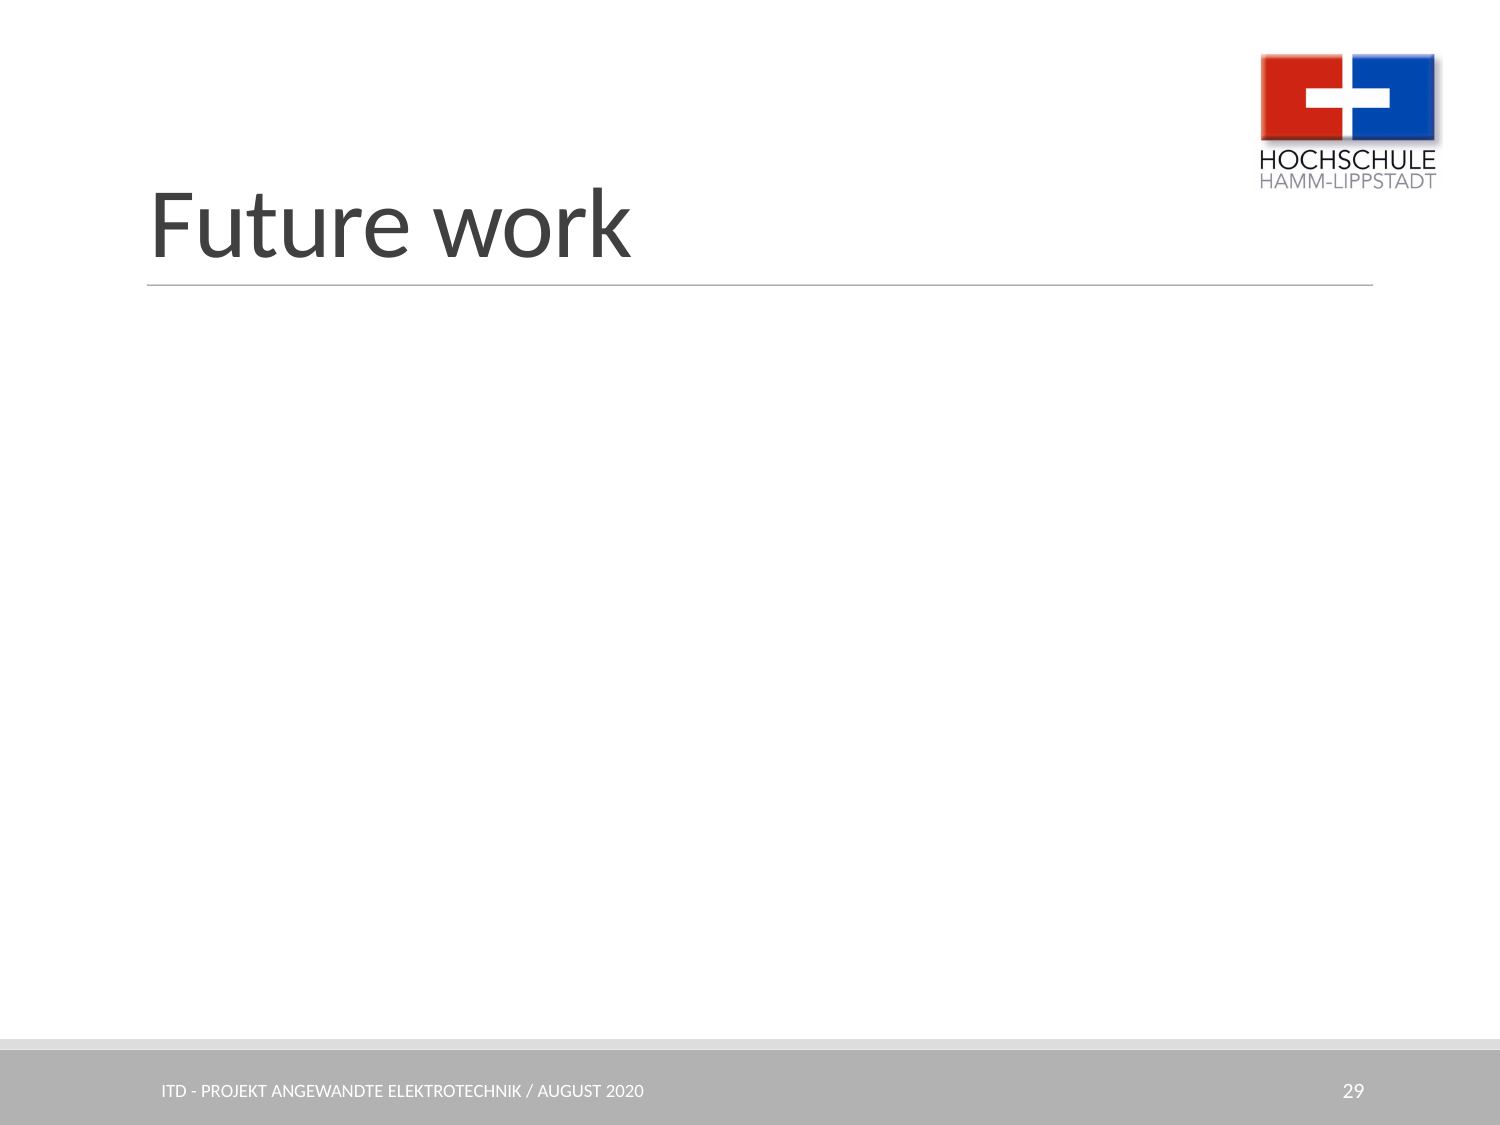

Future work
ITD - Projekt angewandte Elektrotechnik / August 2020
29